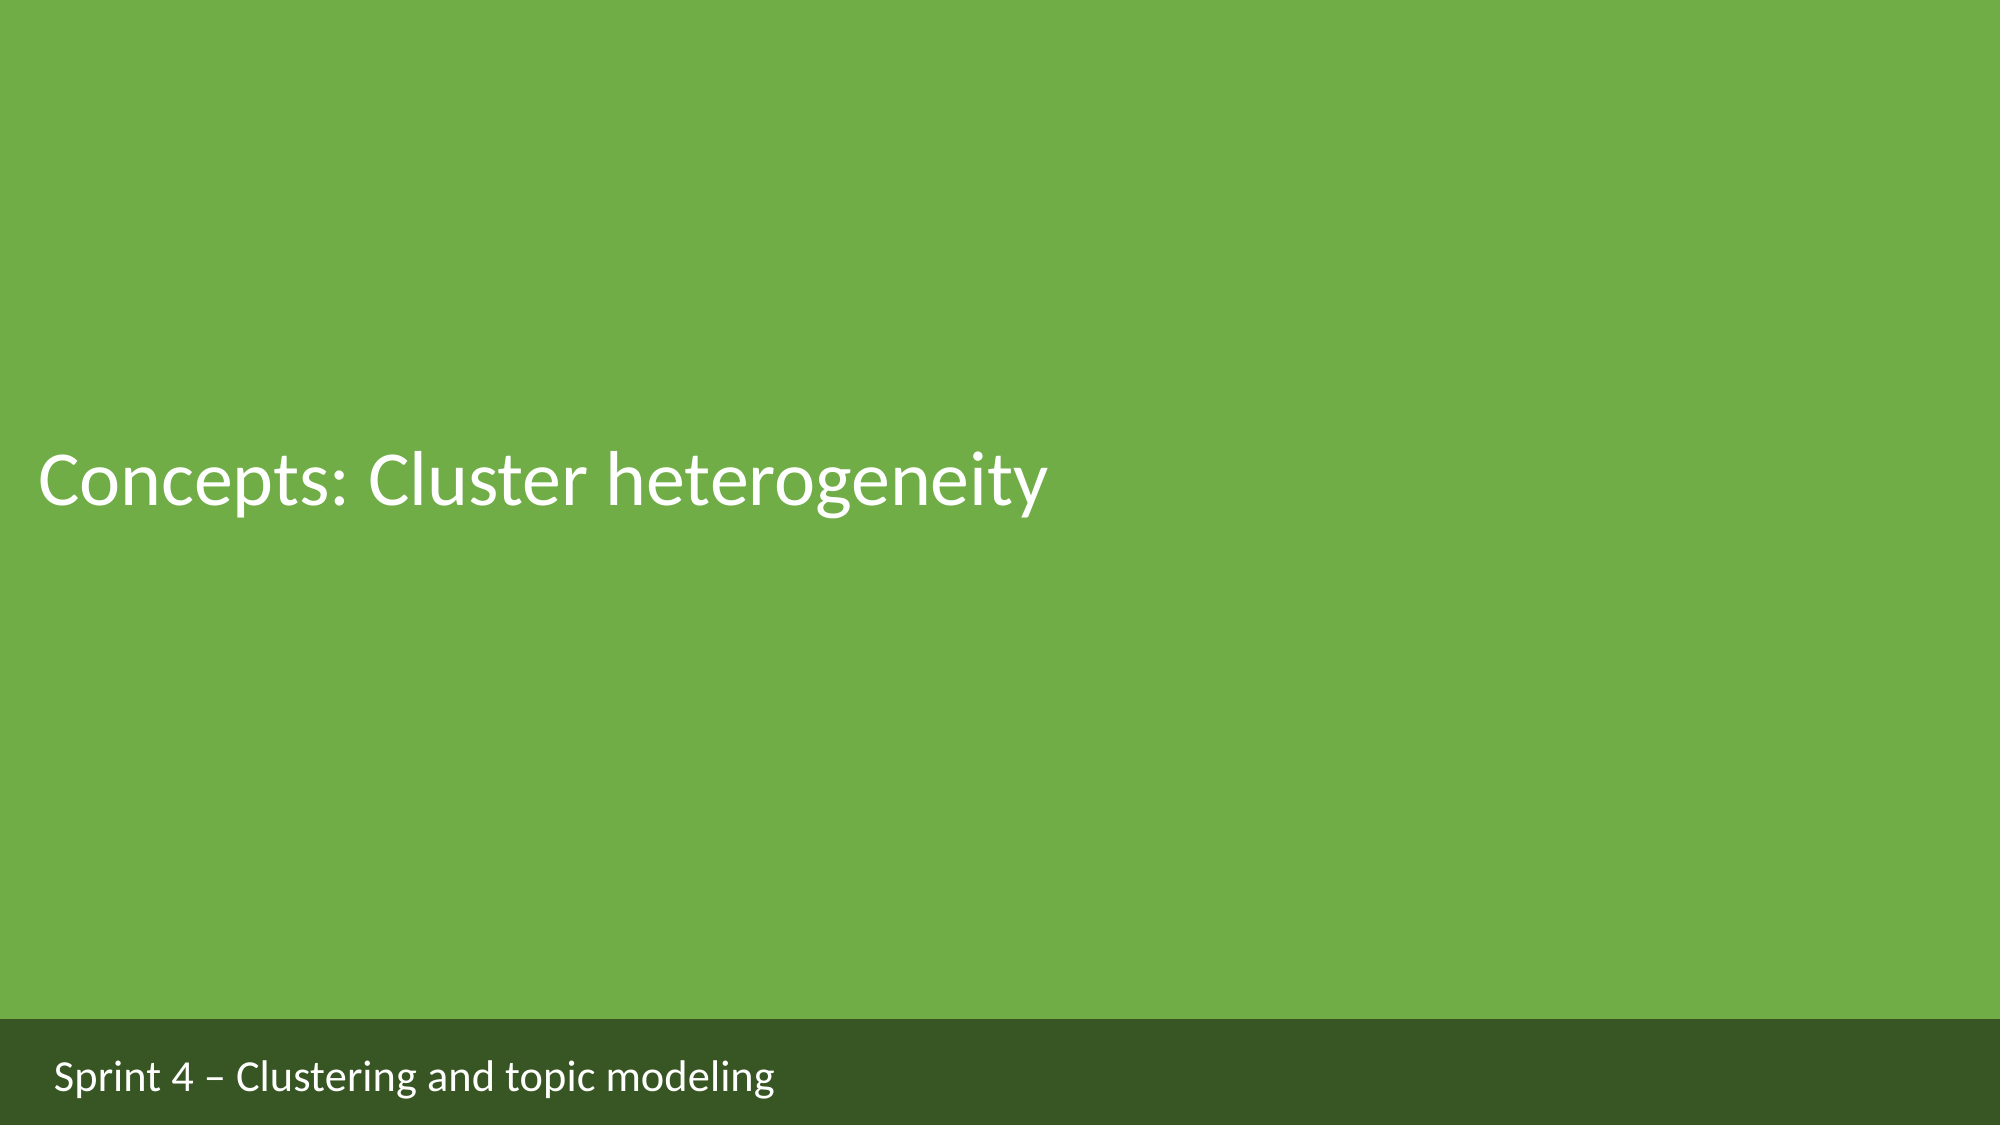

Concepts: Cluster heterogeneity

Sprint 4 – Clustering and topic modeling